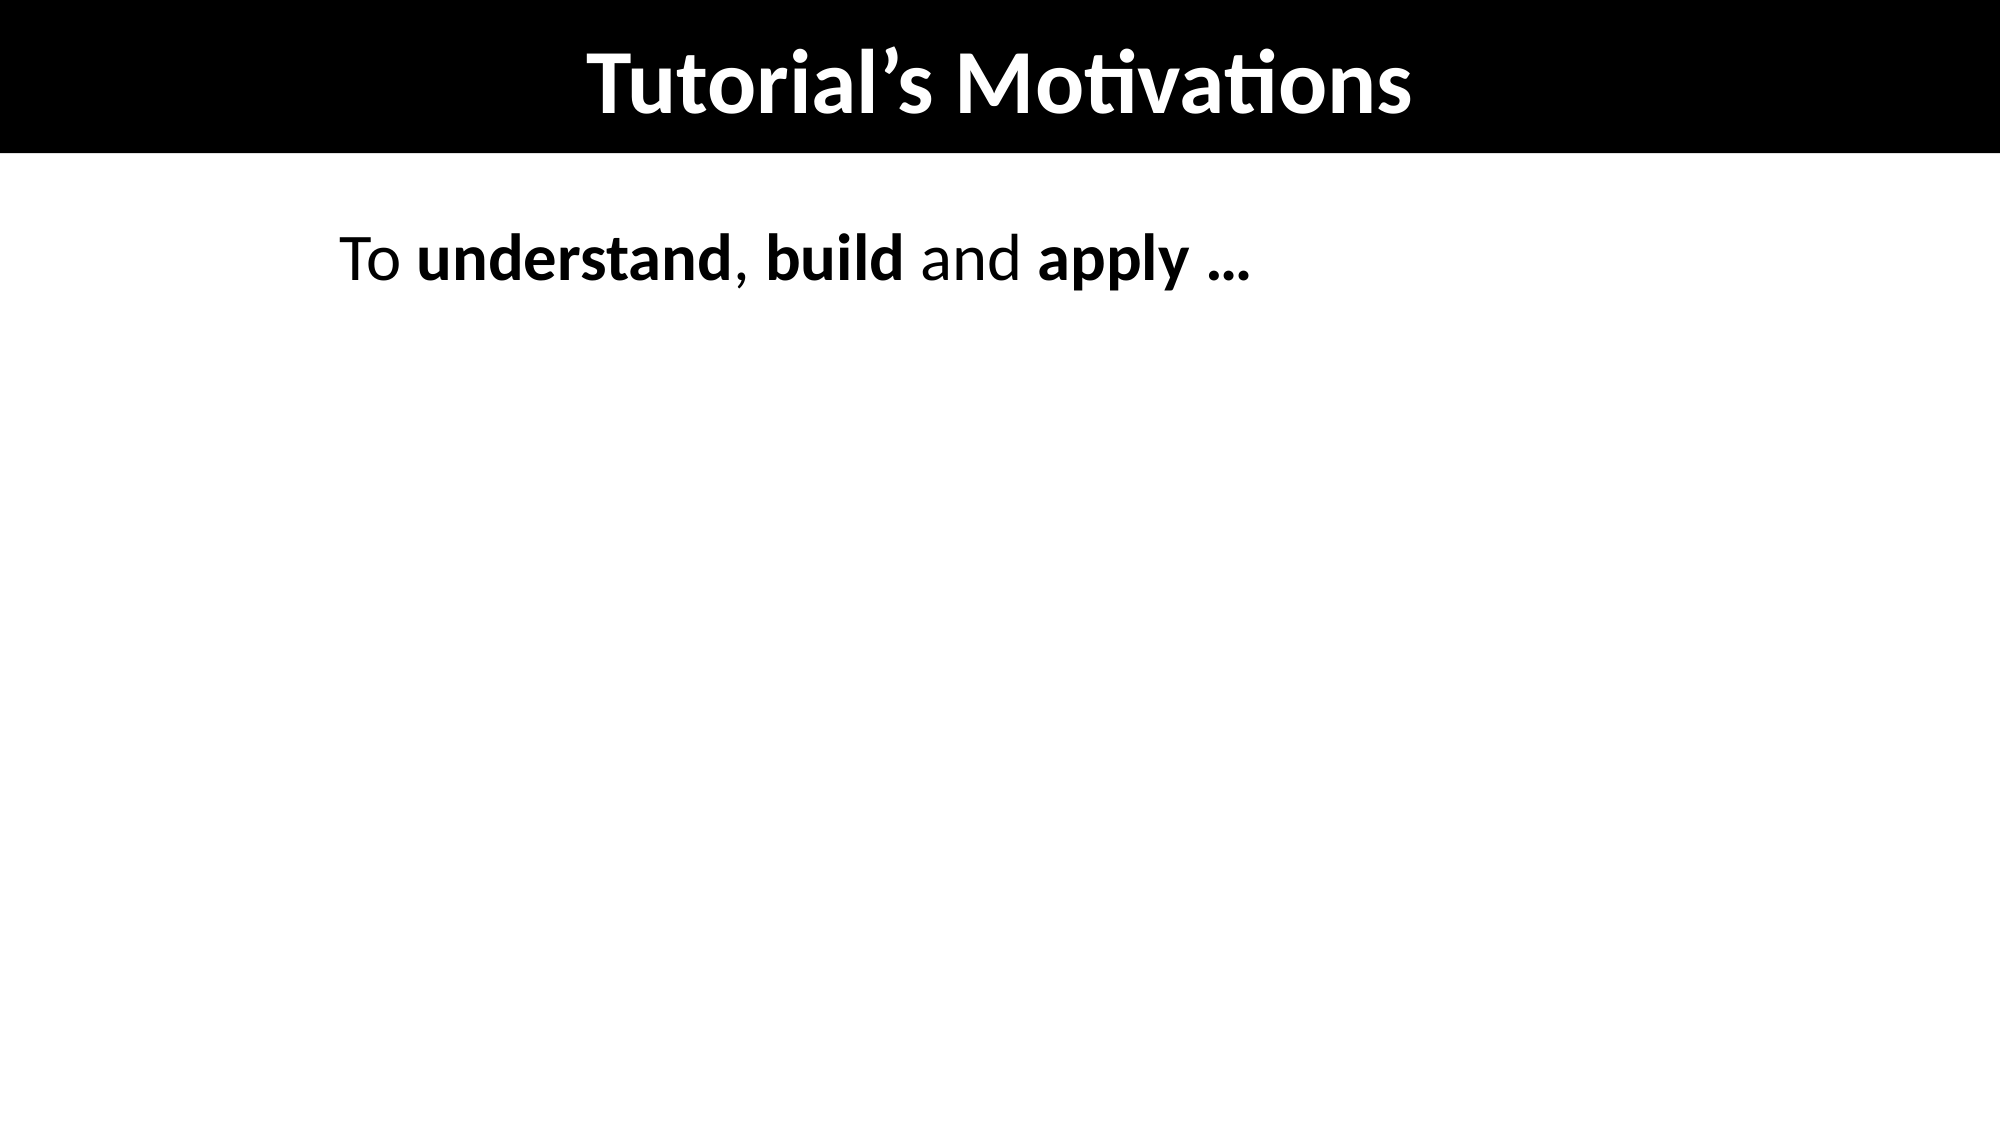

# Tutorial’s Motivations
To understand, build and apply …